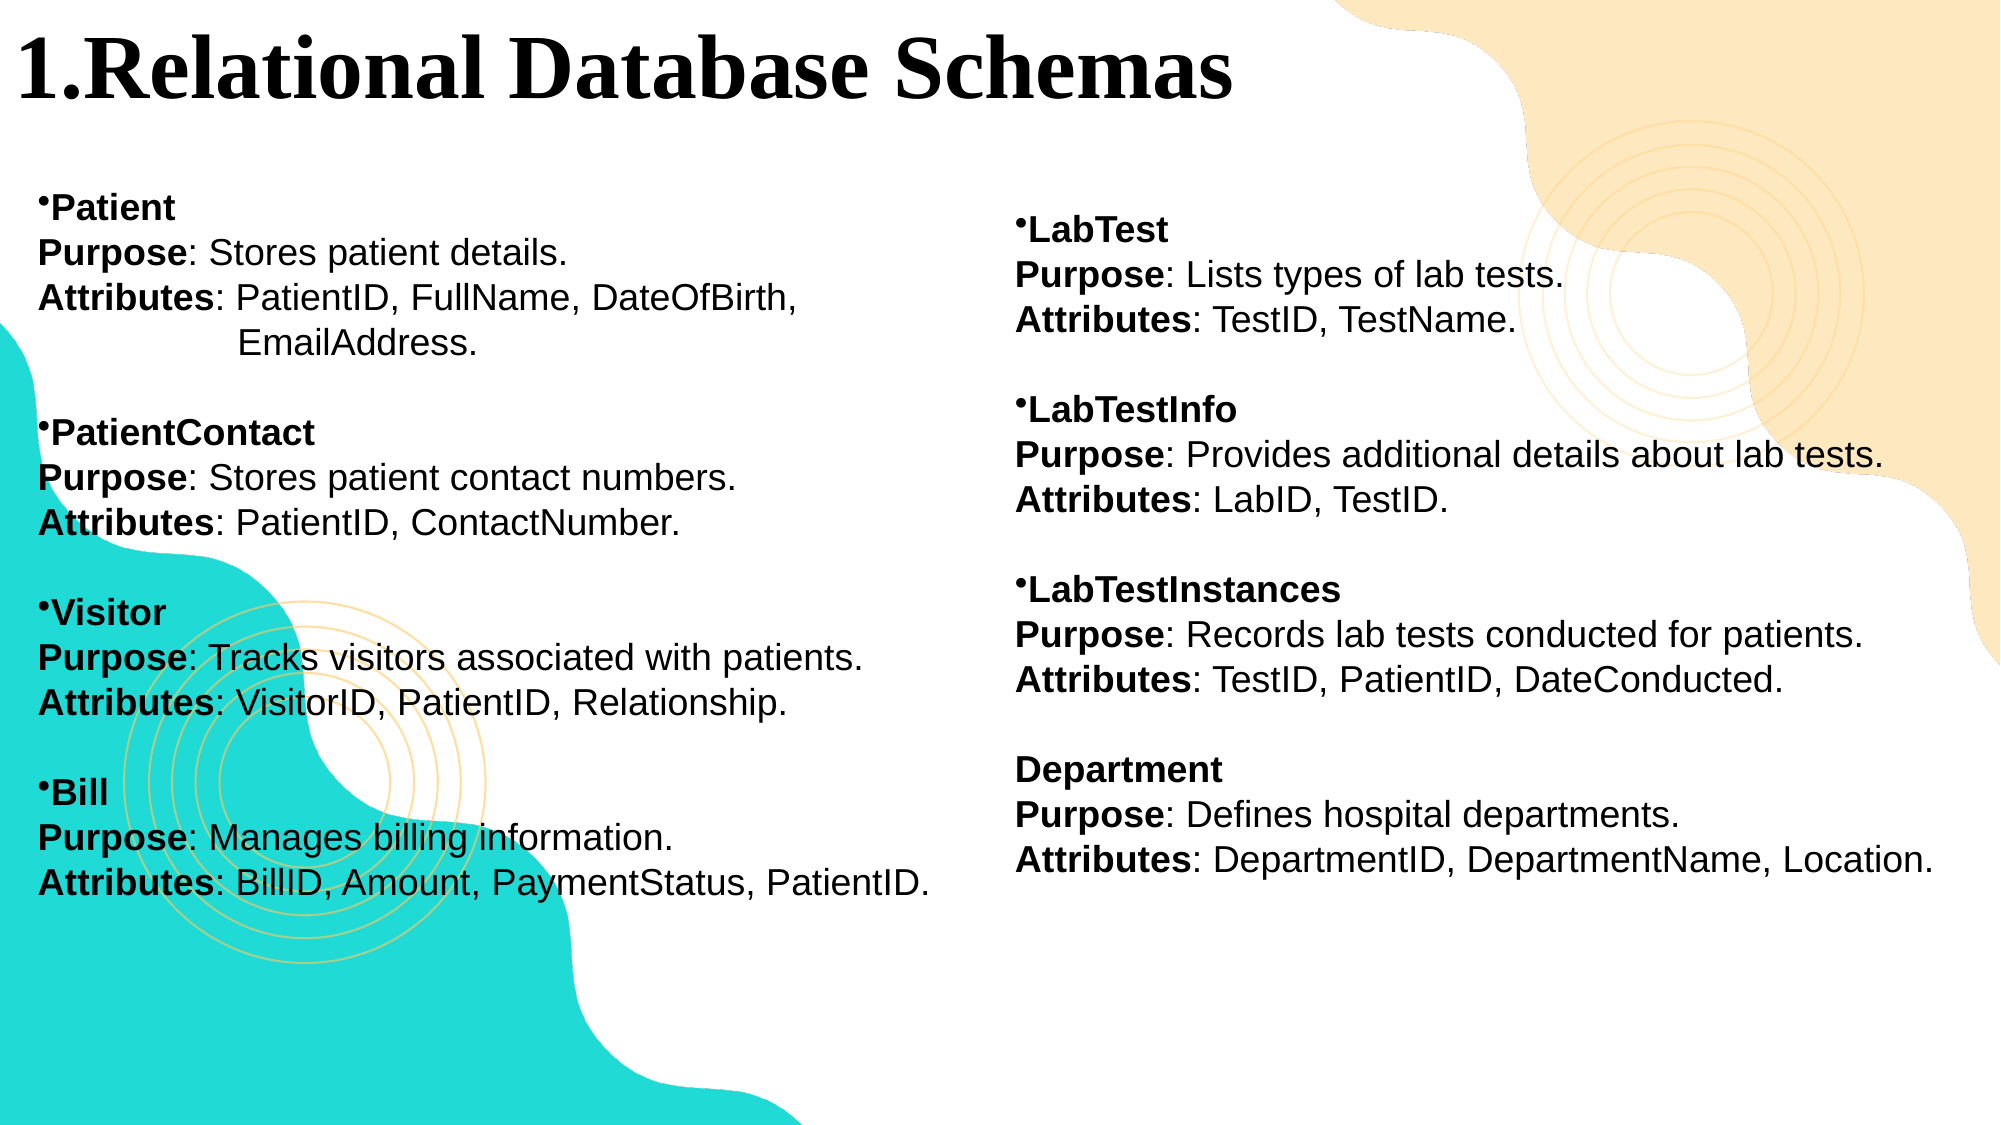

1.Relational Database Schemas

Patient
Purpose: Stores patient details.
Attributes: PatientID, FullName, DateOfBirth,
                   EmailAddress.

PatientContact
Purpose: Stores patient contact numbers.
Attributes: PatientID, ContactNumber.

Visitor
Purpose: Tracks visitors associated with patients.
Attributes: VisitorID, PatientID, Relationship.

Bill
Purpose: Manages billing information.
Attributes: BillID, Amount, PaymentStatus, PatientID.
LabTest
Purpose: Lists types of lab tests.
Attributes: TestID, TestName.

LabTestInfo
Purpose: Provides additional details about lab tests.
Attributes: LabID, TestID.

LabTestInstances
Purpose: Records lab tests conducted for patients.
Attributes: TestID, PatientID, DateConducted.

Department
Purpose: Defines hospital departments.
Attributes: DepartmentID, DepartmentName, Location.
#